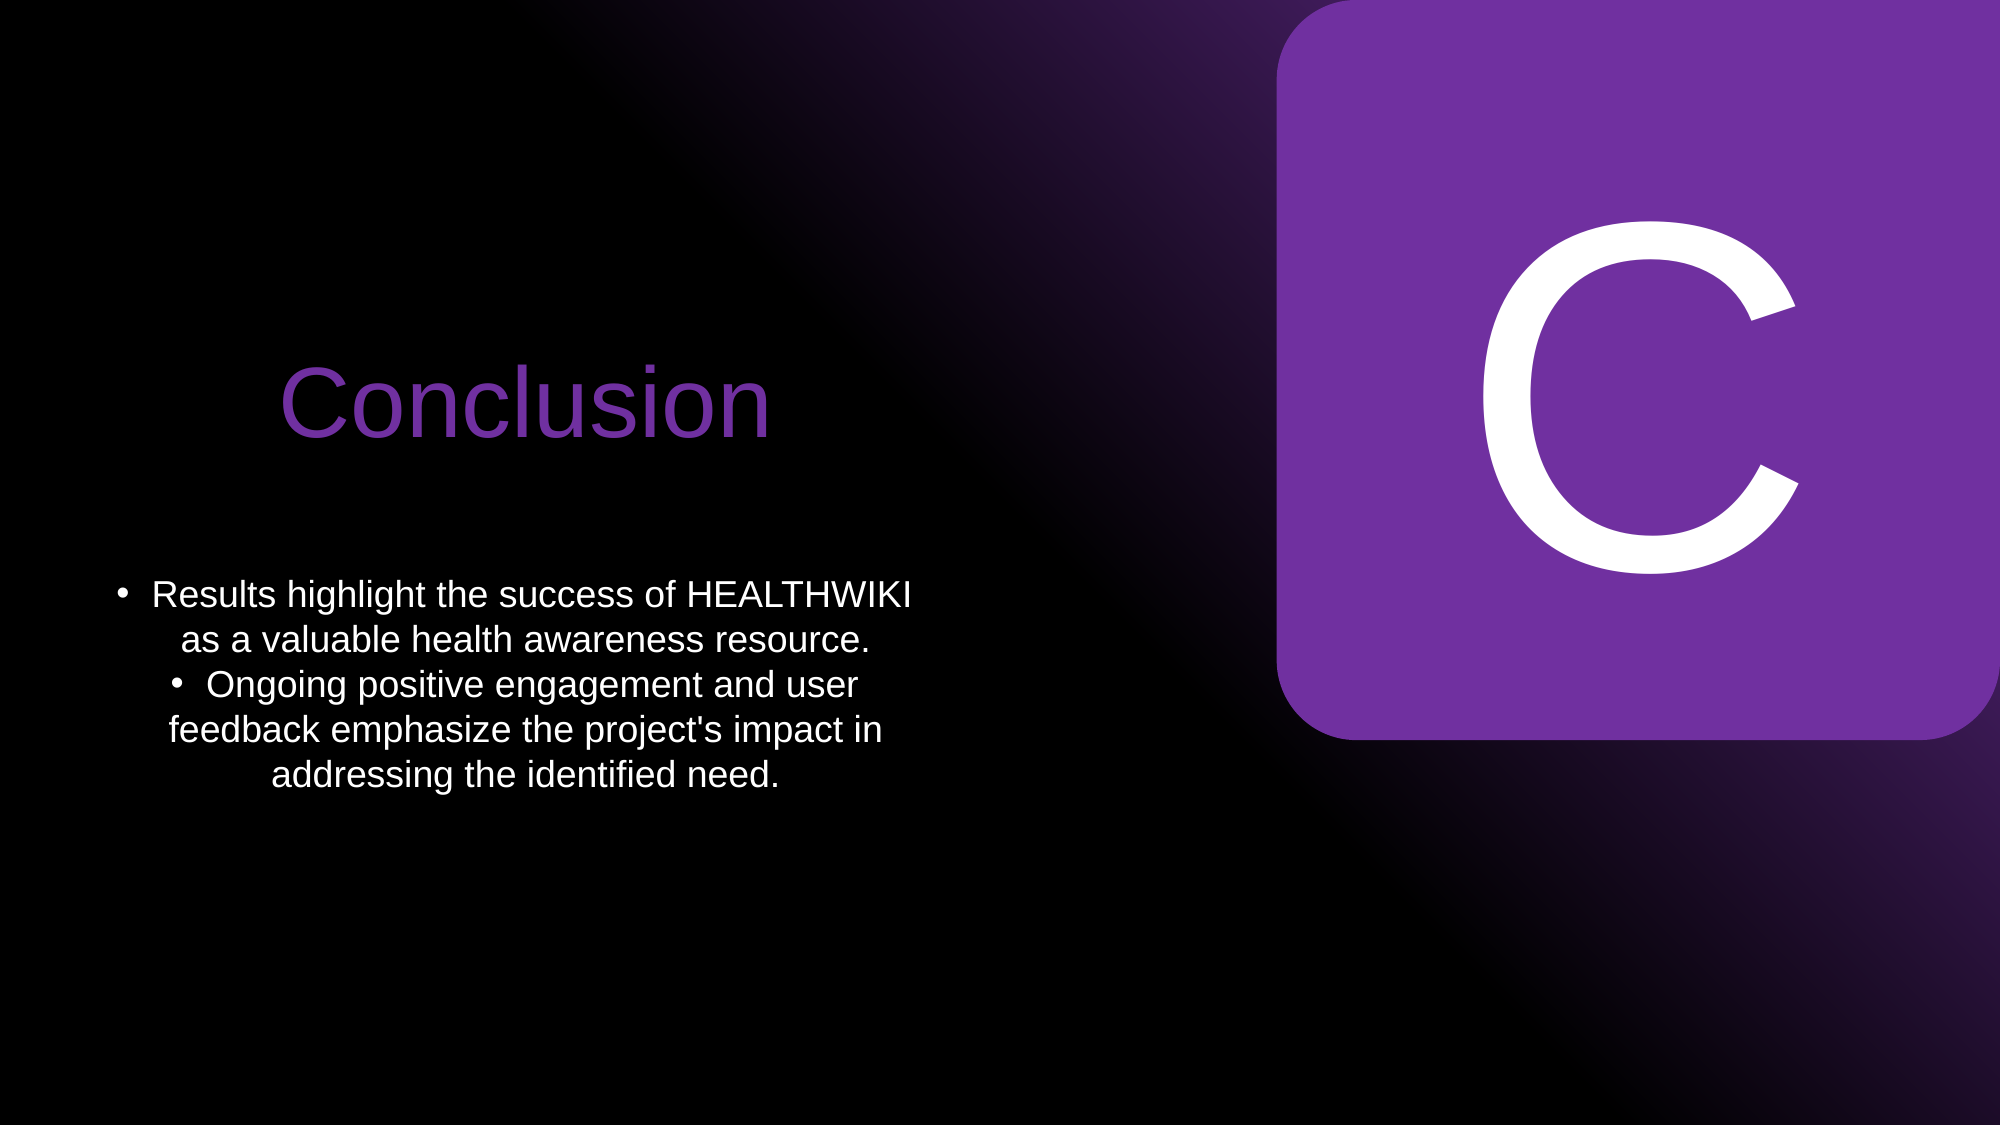

C

Conclusion

Results highlight the success of HEALTHWIKI as a valuable health awareness resource.
Ongoing positive engagement and user feedback emphasize the project's impact in addressing the identified need.